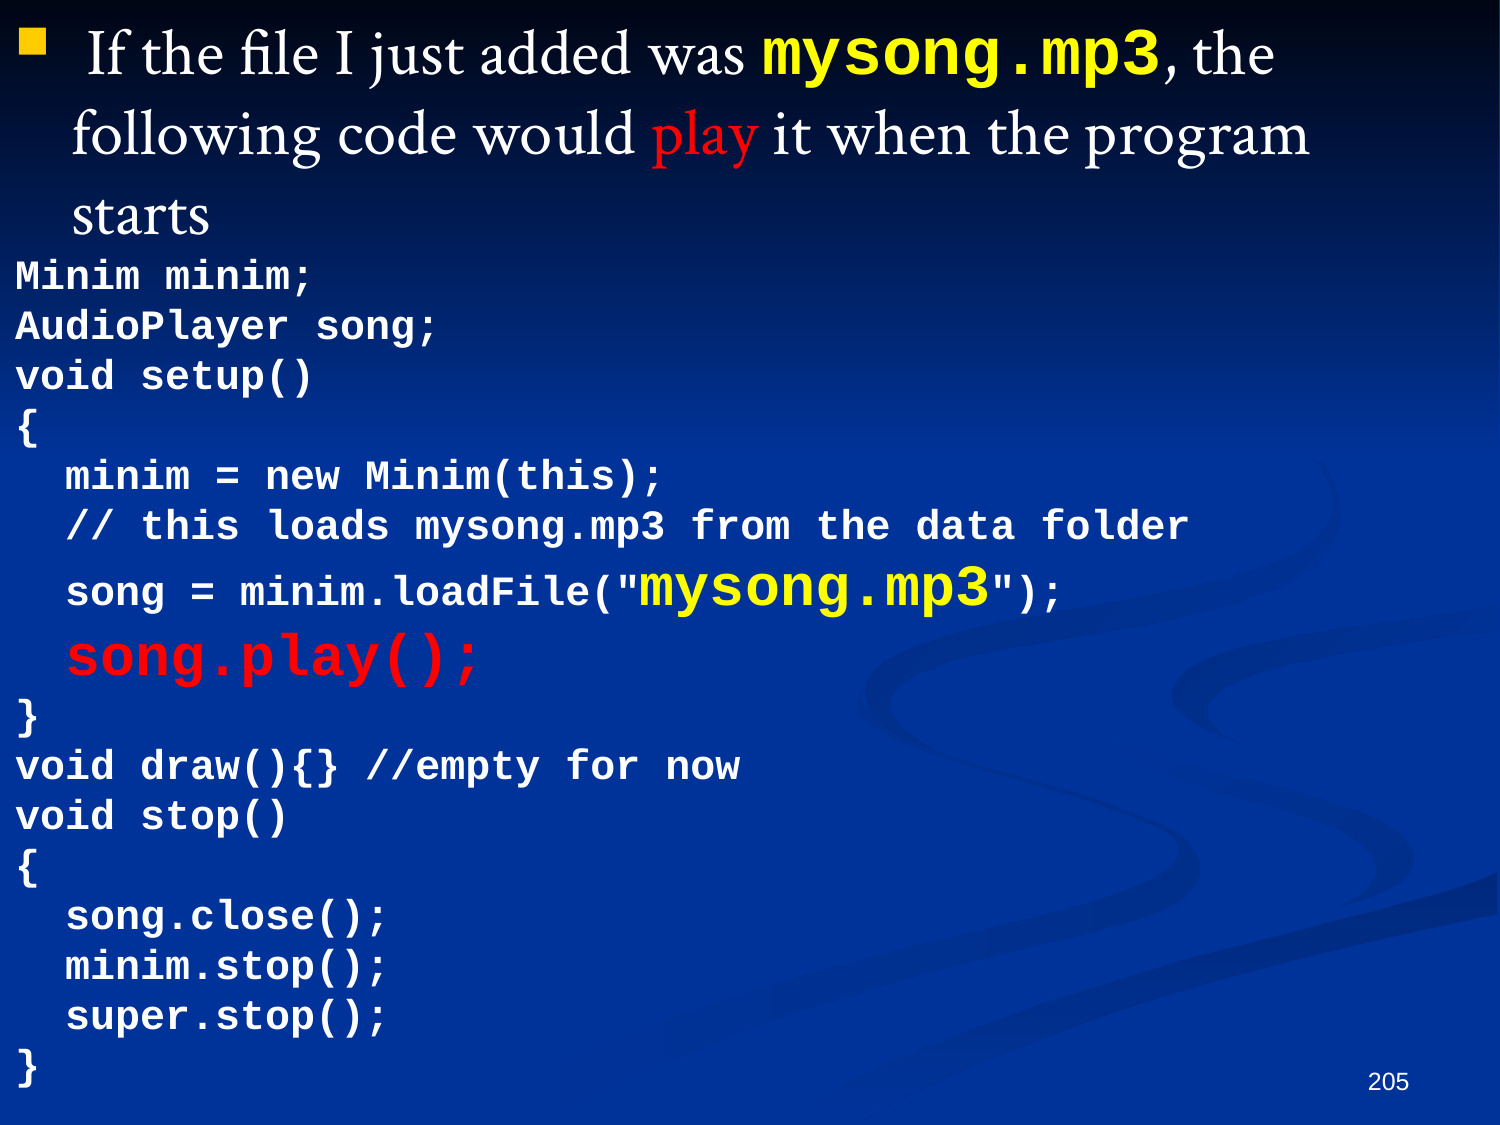

If the file I just added was mysong.mp3, the following code would play it when the program starts
Minim minim;
AudioPlayer song;
void setup()
{
  minim = new Minim(this);
  // this loads mysong.mp3 from the data folder
  song = minim.loadFile("mysong.mp3");
  song.play();
}
void draw(){} //empty for now
void stop()
{
  song.close();
  minim.stop();
  super.stop();
}

205